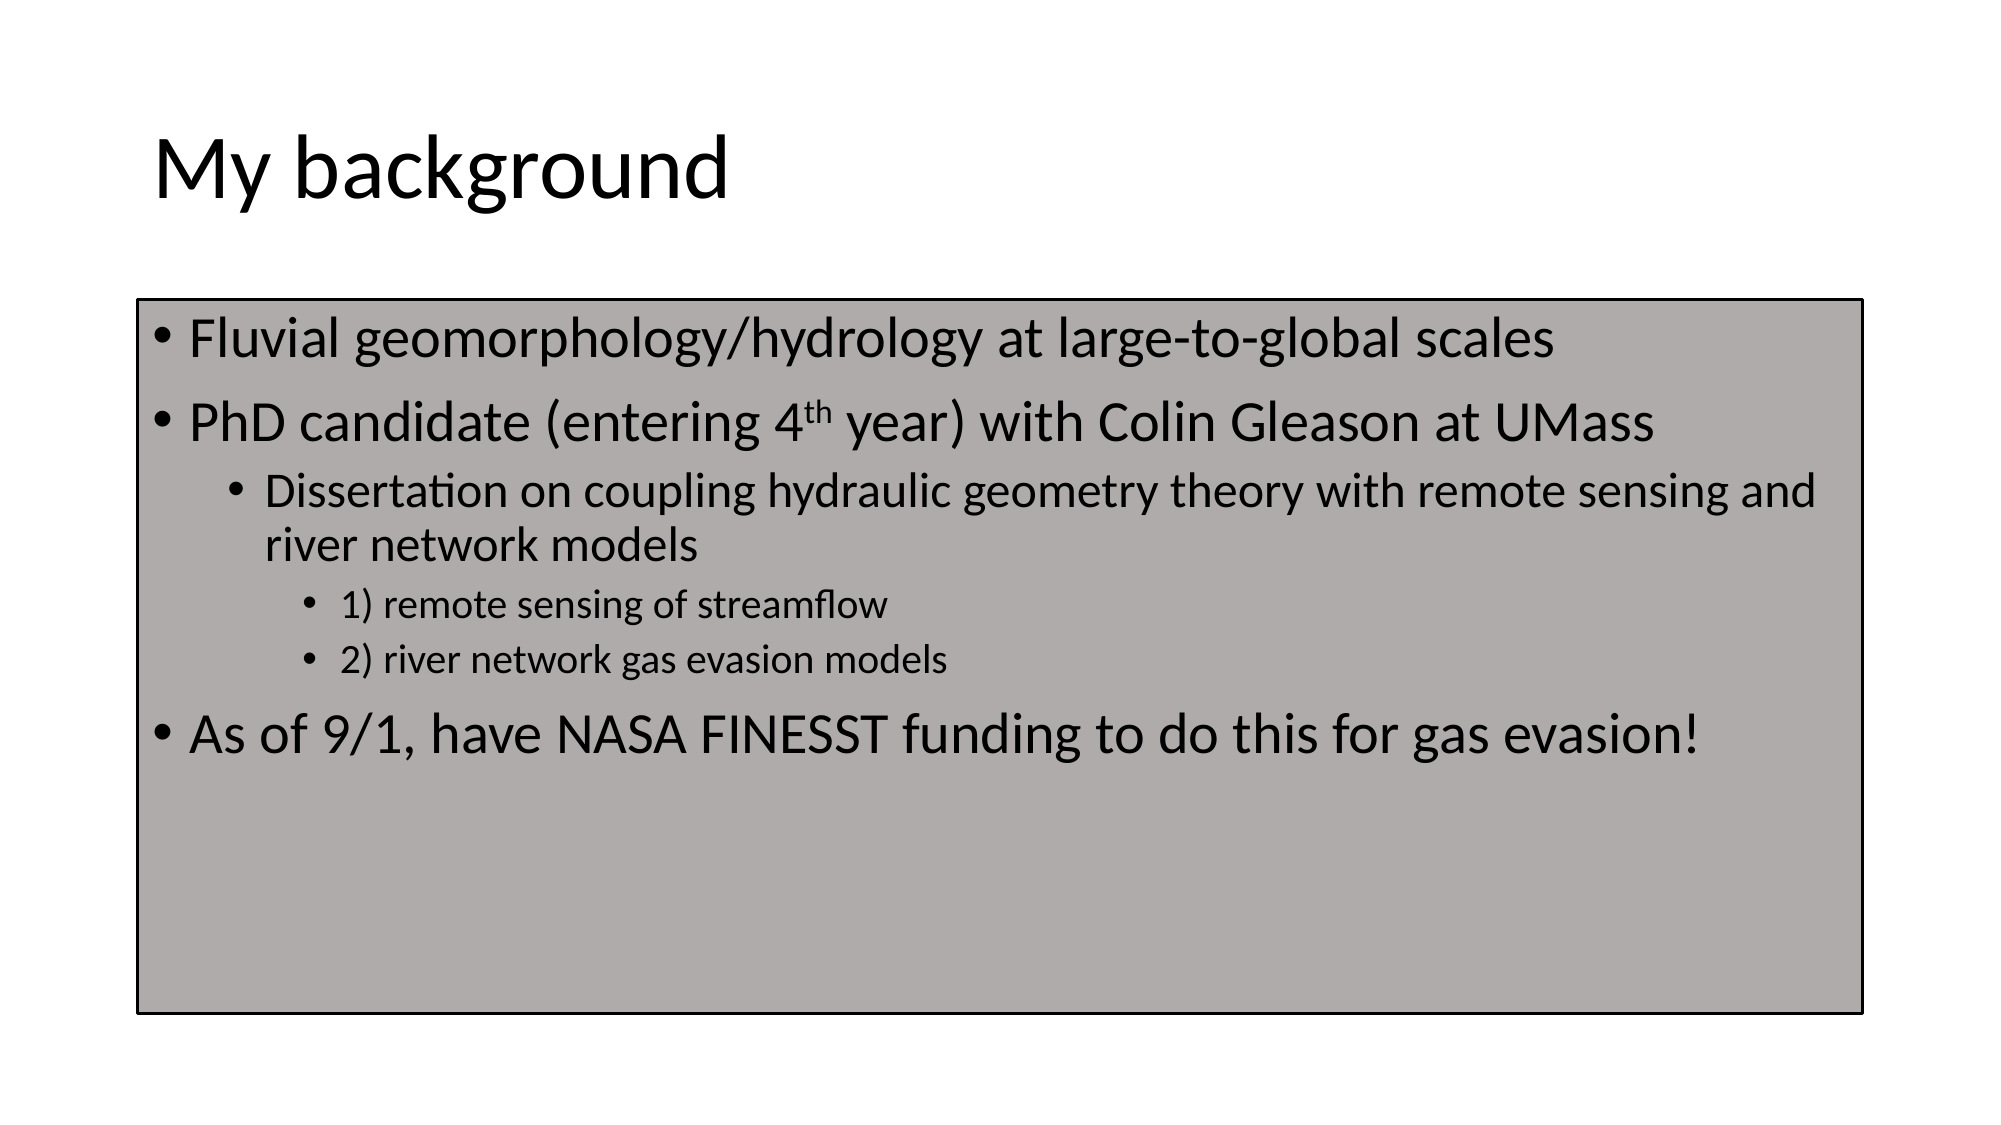

# My background
Fluvial geomorphology/hydrology at large-to-global scales
PhD candidate (entering 4th year) with Colin Gleason at UMass
Dissertation on coupling hydraulic geometry theory with remote sensing and river network models
1) remote sensing of streamflow
2) river network gas evasion models
As of 9/1, have NASA FINESST funding to do this for gas evasion!